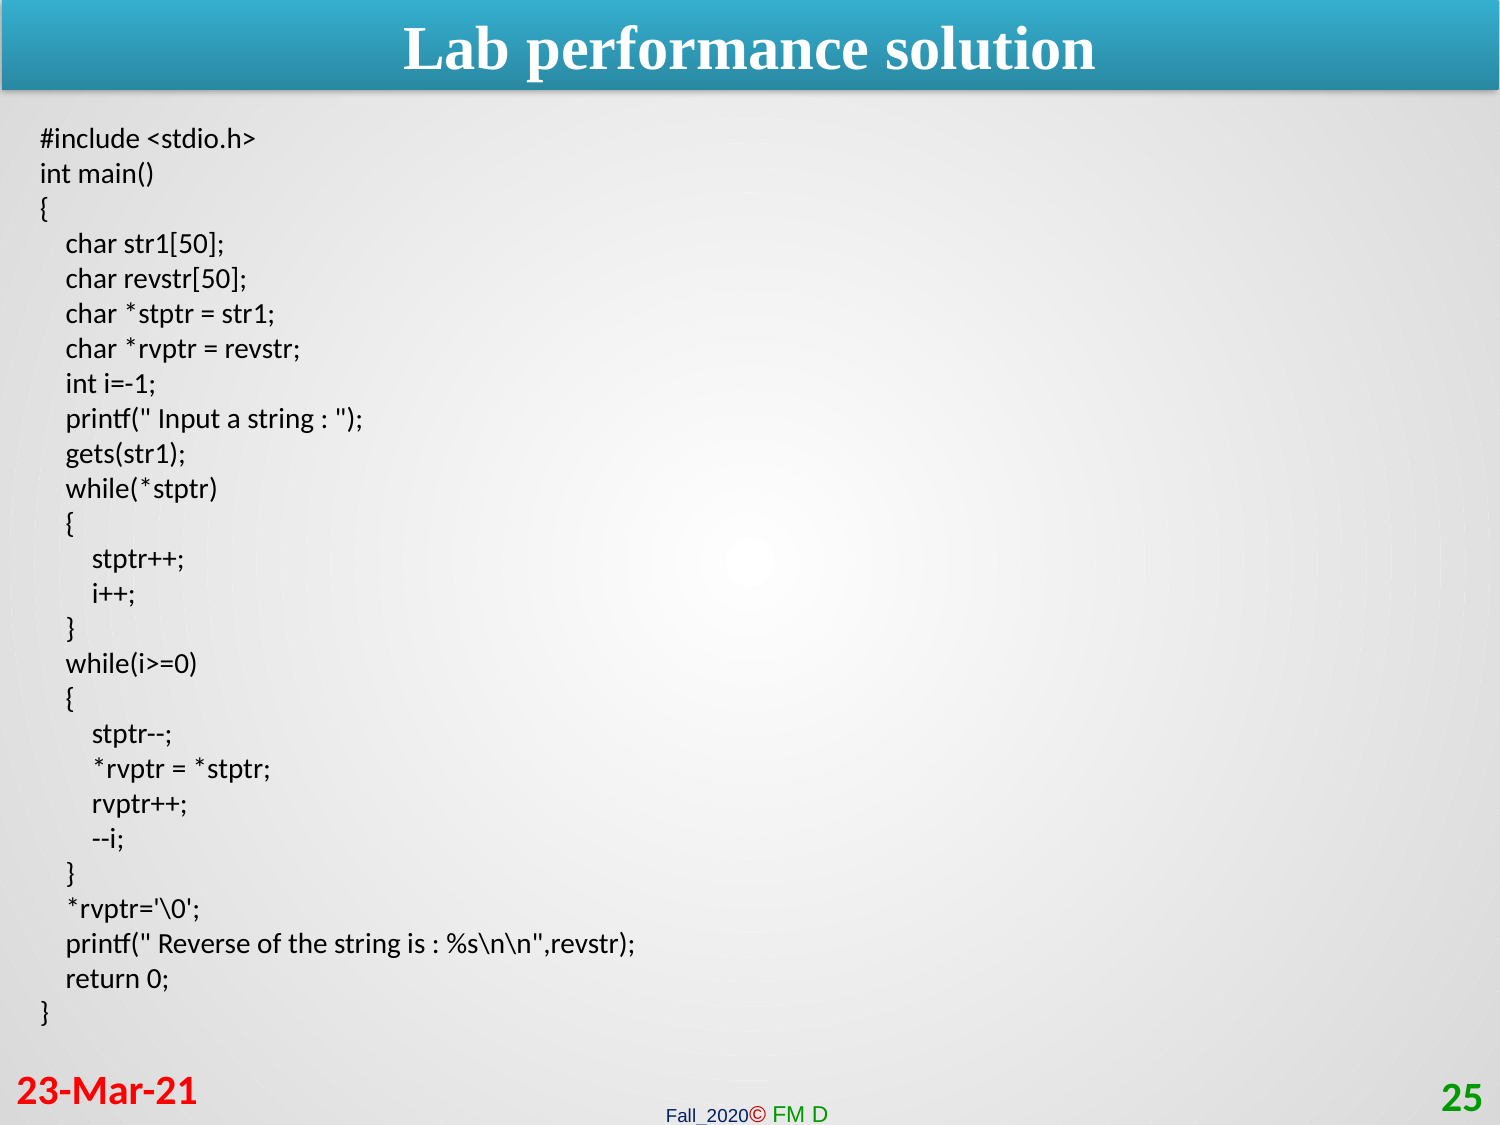

Lab performance solution
#include <stdio.h>
int main()
{
    char str1[50];
    char revstr[50];
    char *stptr = str1;
    char *rvptr = revstr;
    int i=-1;
    printf(" Input a string : ");
    gets(str1);
    while(*stptr)
    {
        stptr++;
        i++;
    }
    while(i>=0)
    {
        stptr--;
        *rvptr = *stptr;
        rvptr++;
        --i;
    }
    *rvptr='\0';
    printf(" Reverse of the string is : %s\n\n",revstr);
    return 0;
}

23-Mar-21
25